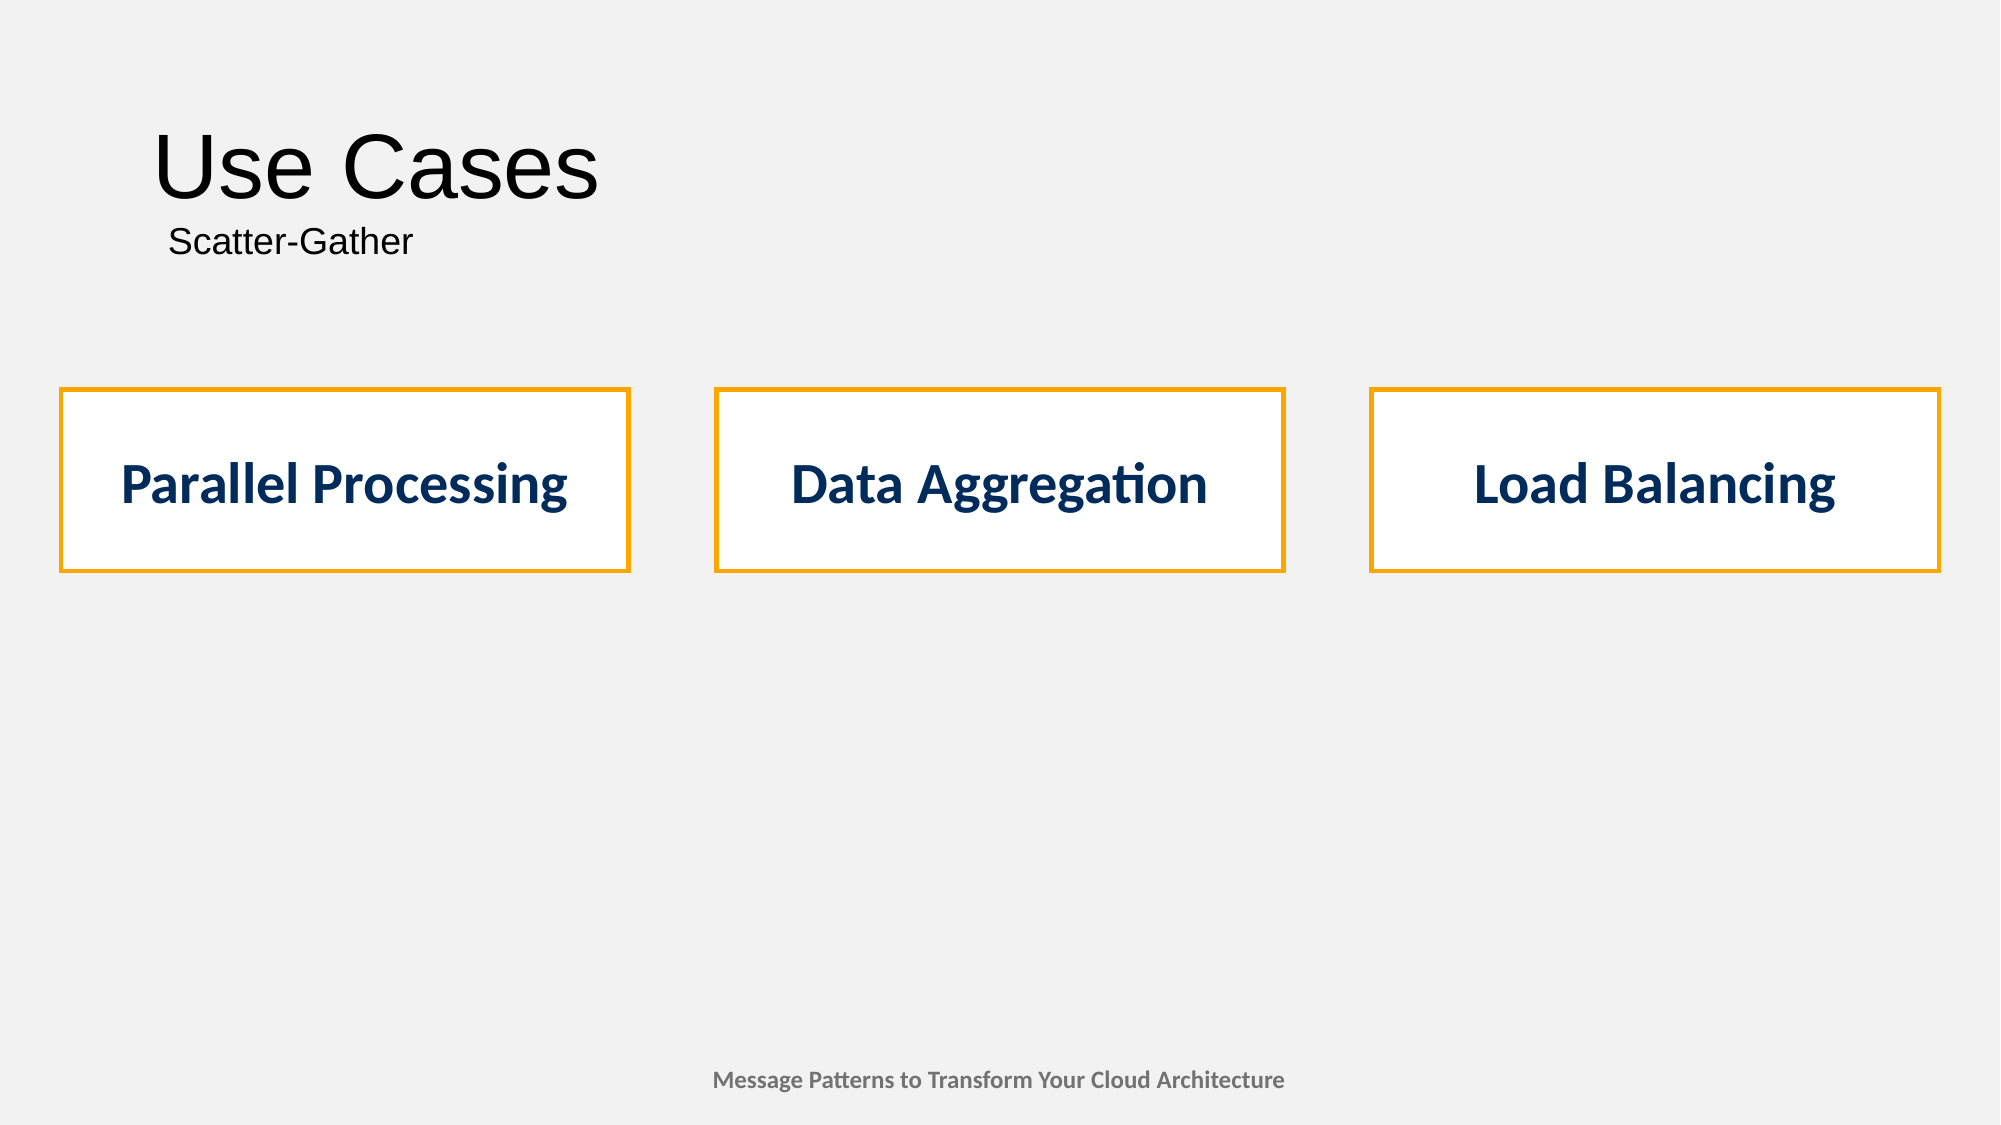

# Use Cases
Scatter-Gather
Parallel Processing
Data Aggregation
Load Balancing